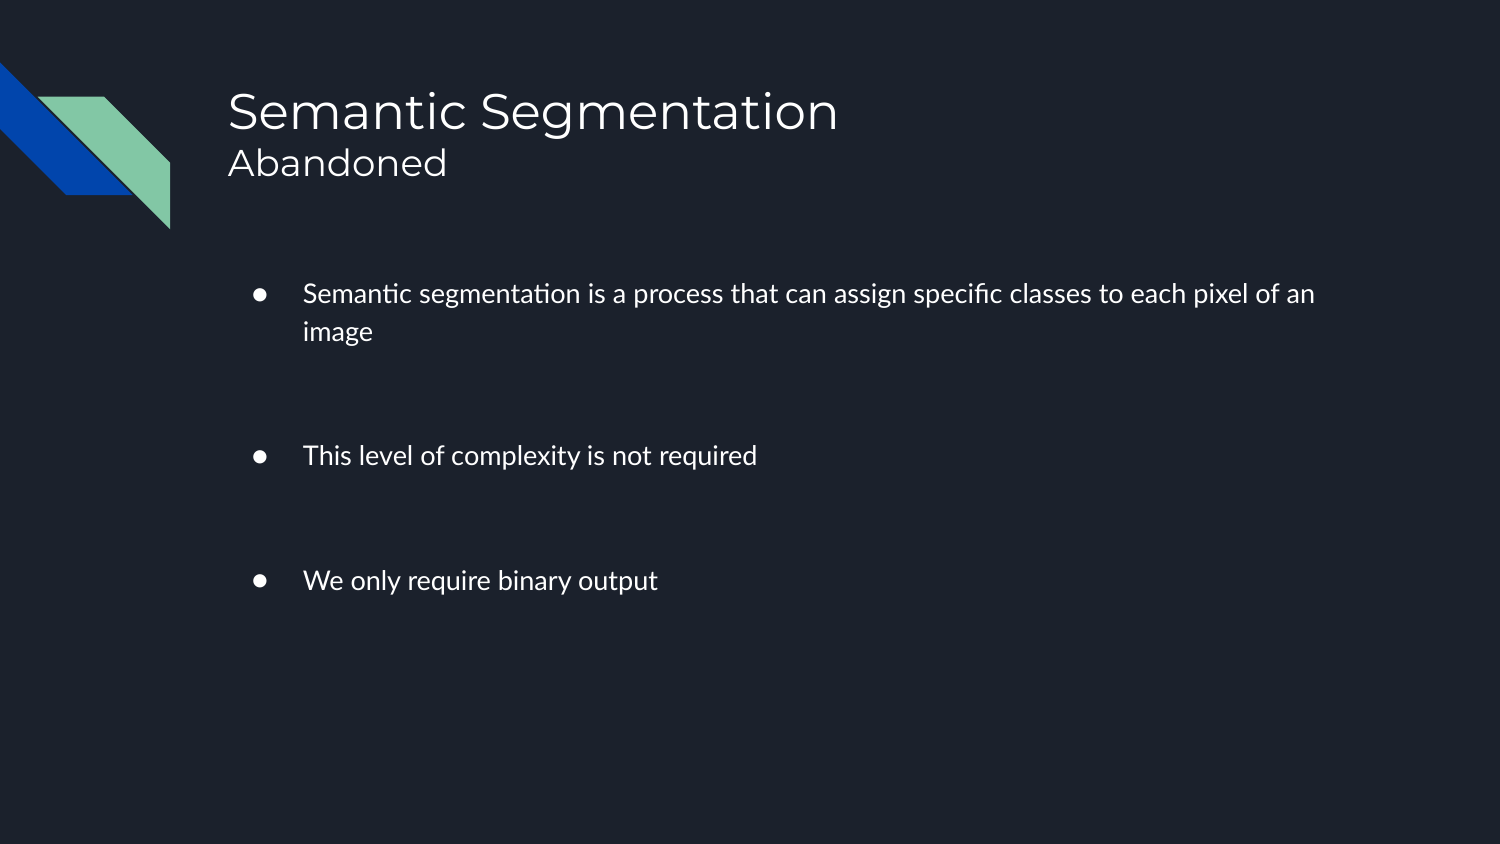

# Semantic Segmentation
Abandoned
Semantic segmentation is a process that can assign specific classes to each pixel of an image

This level of complexity is not required

We only require binary output